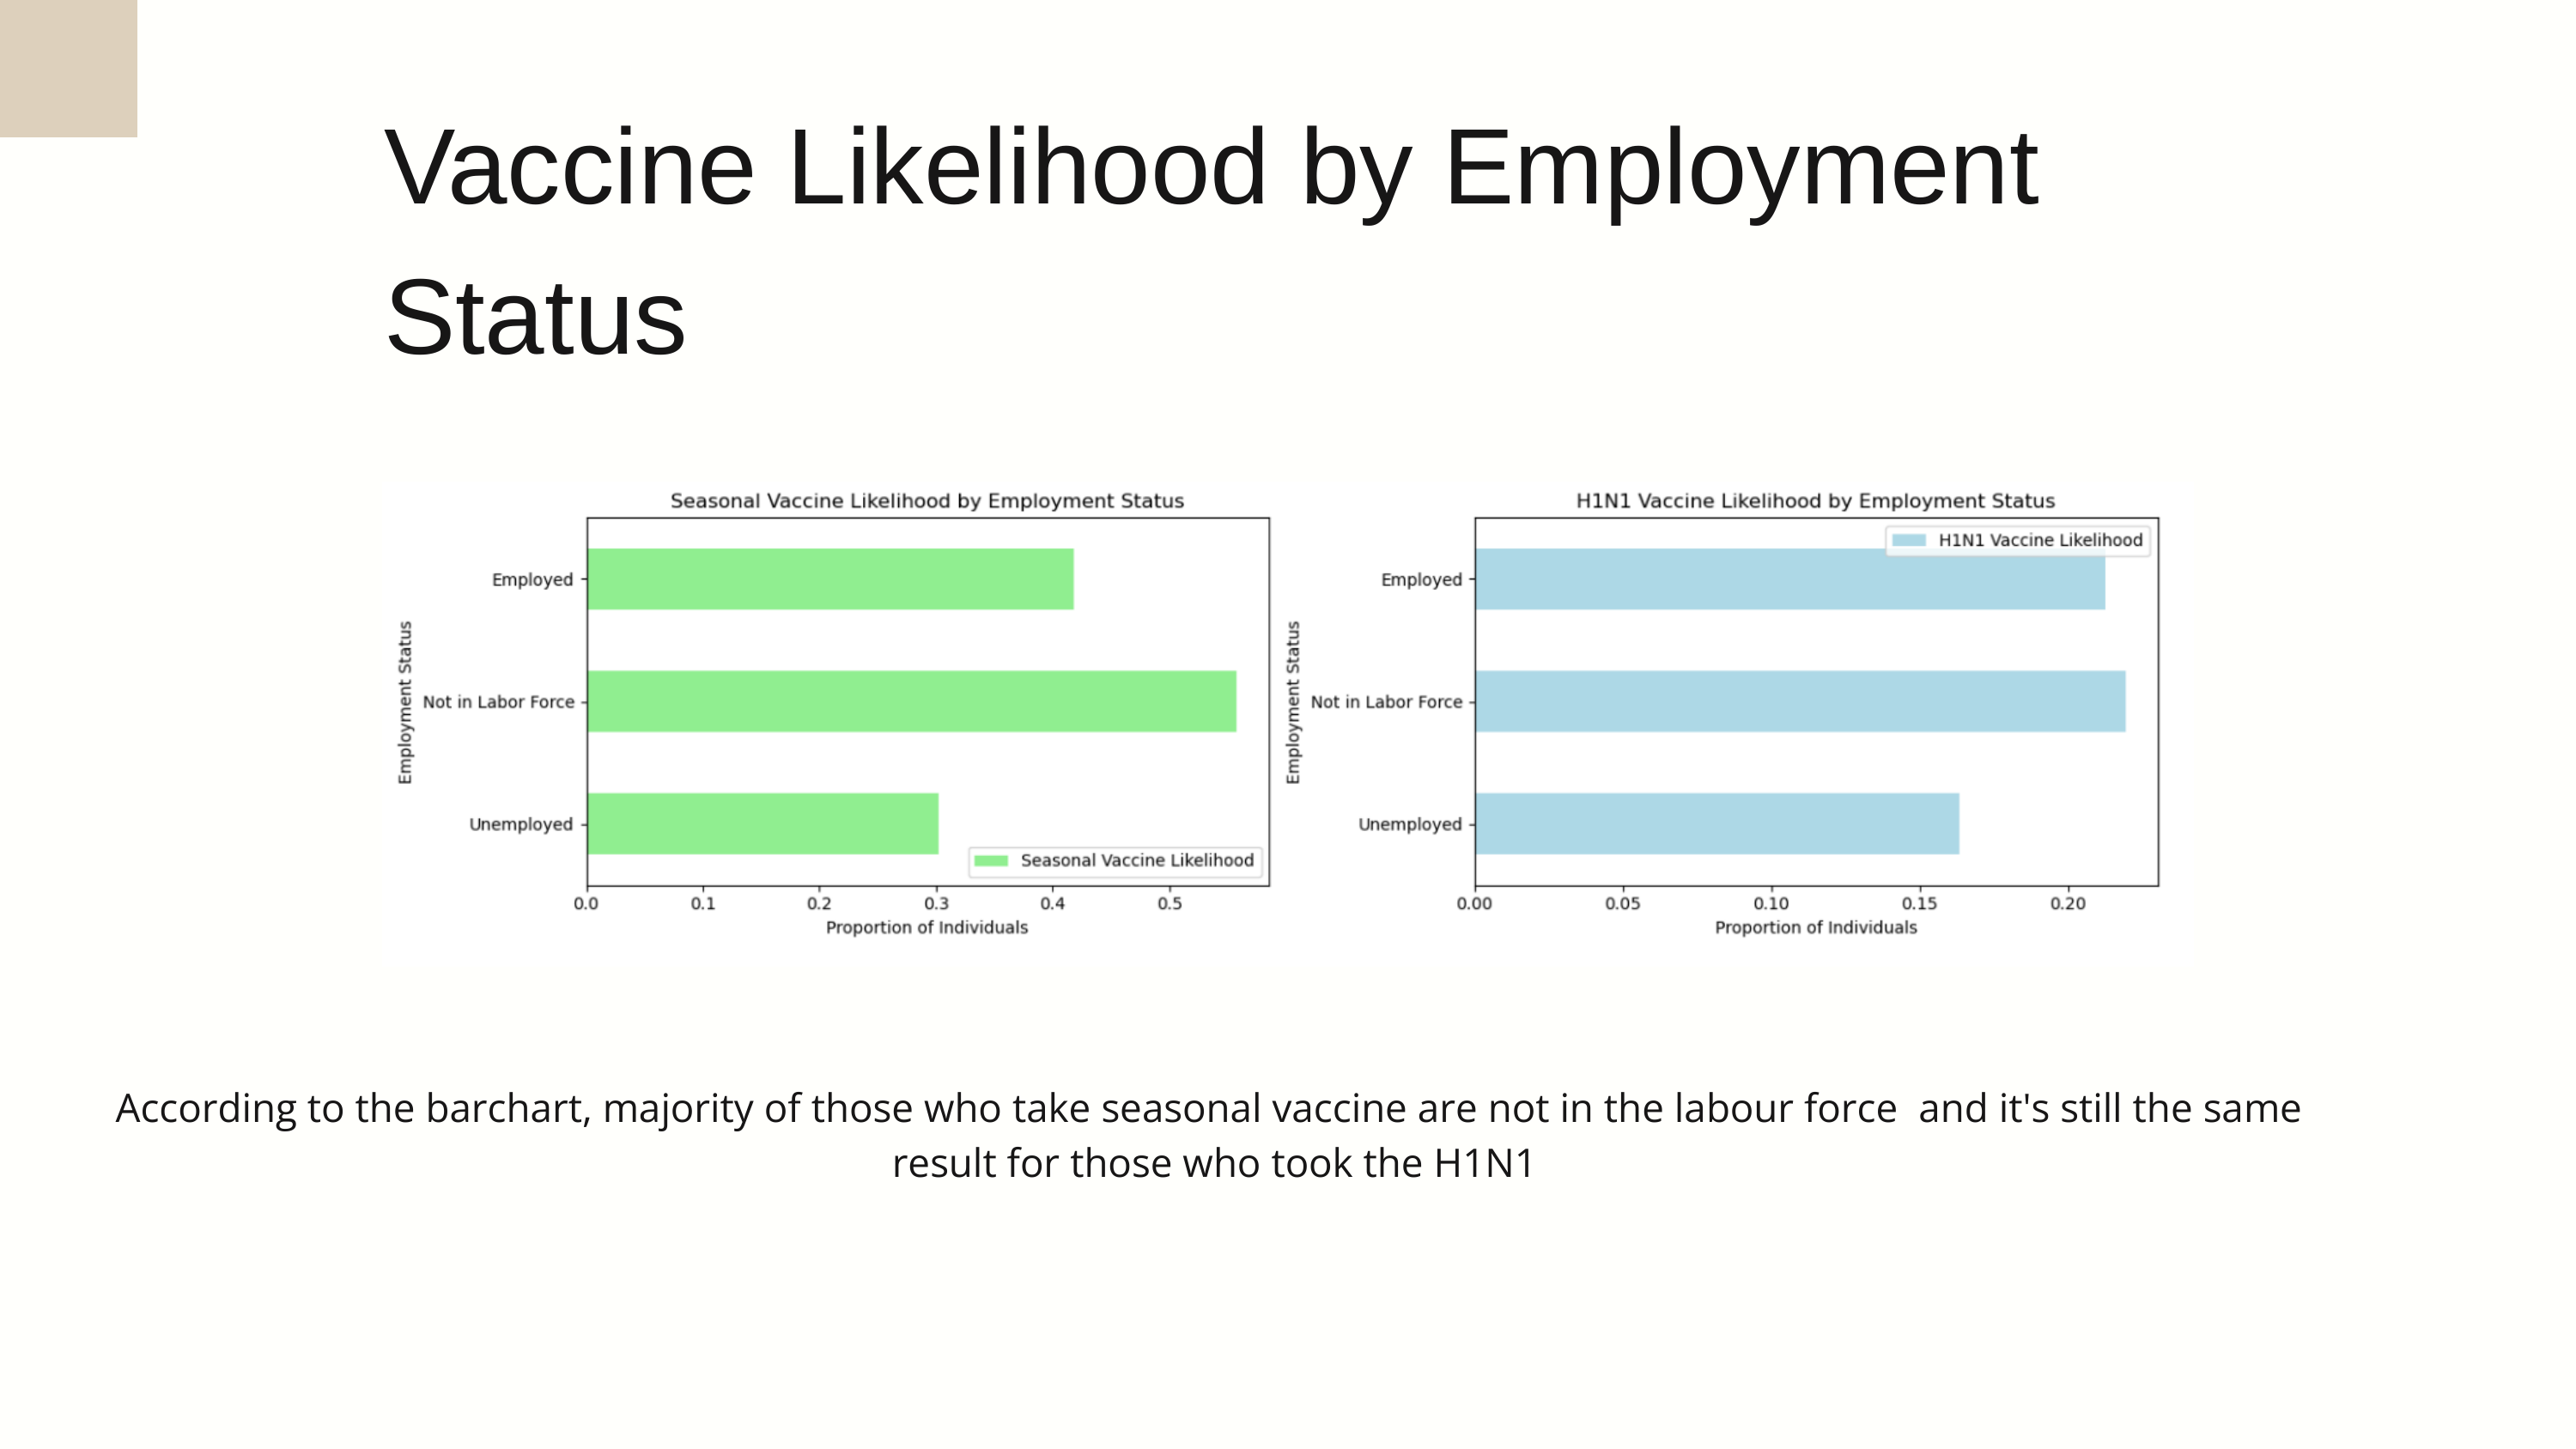

Vaccine Likelihood by Employment Status

According to the barchart, majority of those who take seasonal vaccine are not in the labour force  and it's still the same
result for those who took the H1N1